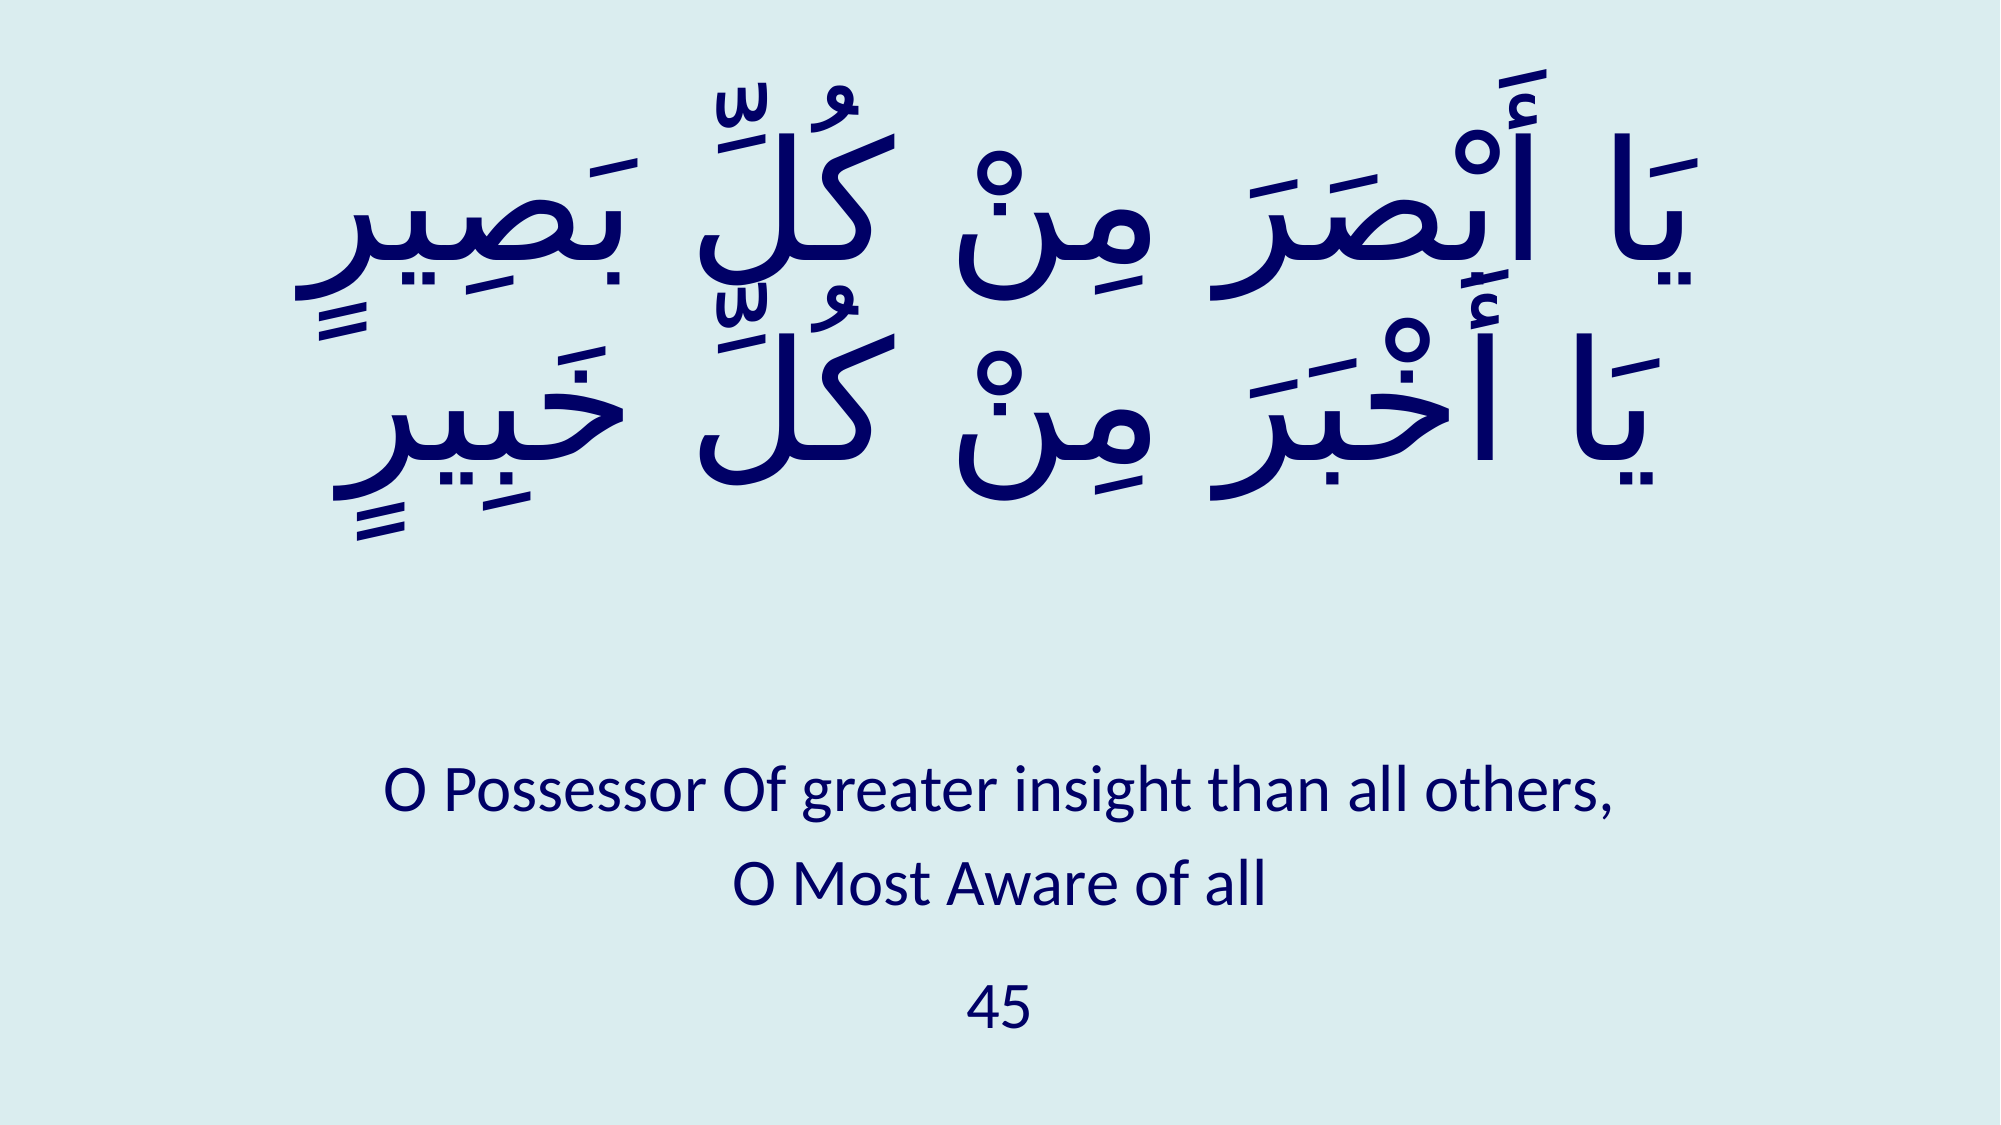

# يَا أَبْصَرَ مِنْ كُلِّ بَصِيرٍ يَا أَخْبَرَ مِنْ كُلِّ خَبِيرٍ
O Possessor Of greater insight than all others,
O Most Aware of all
45